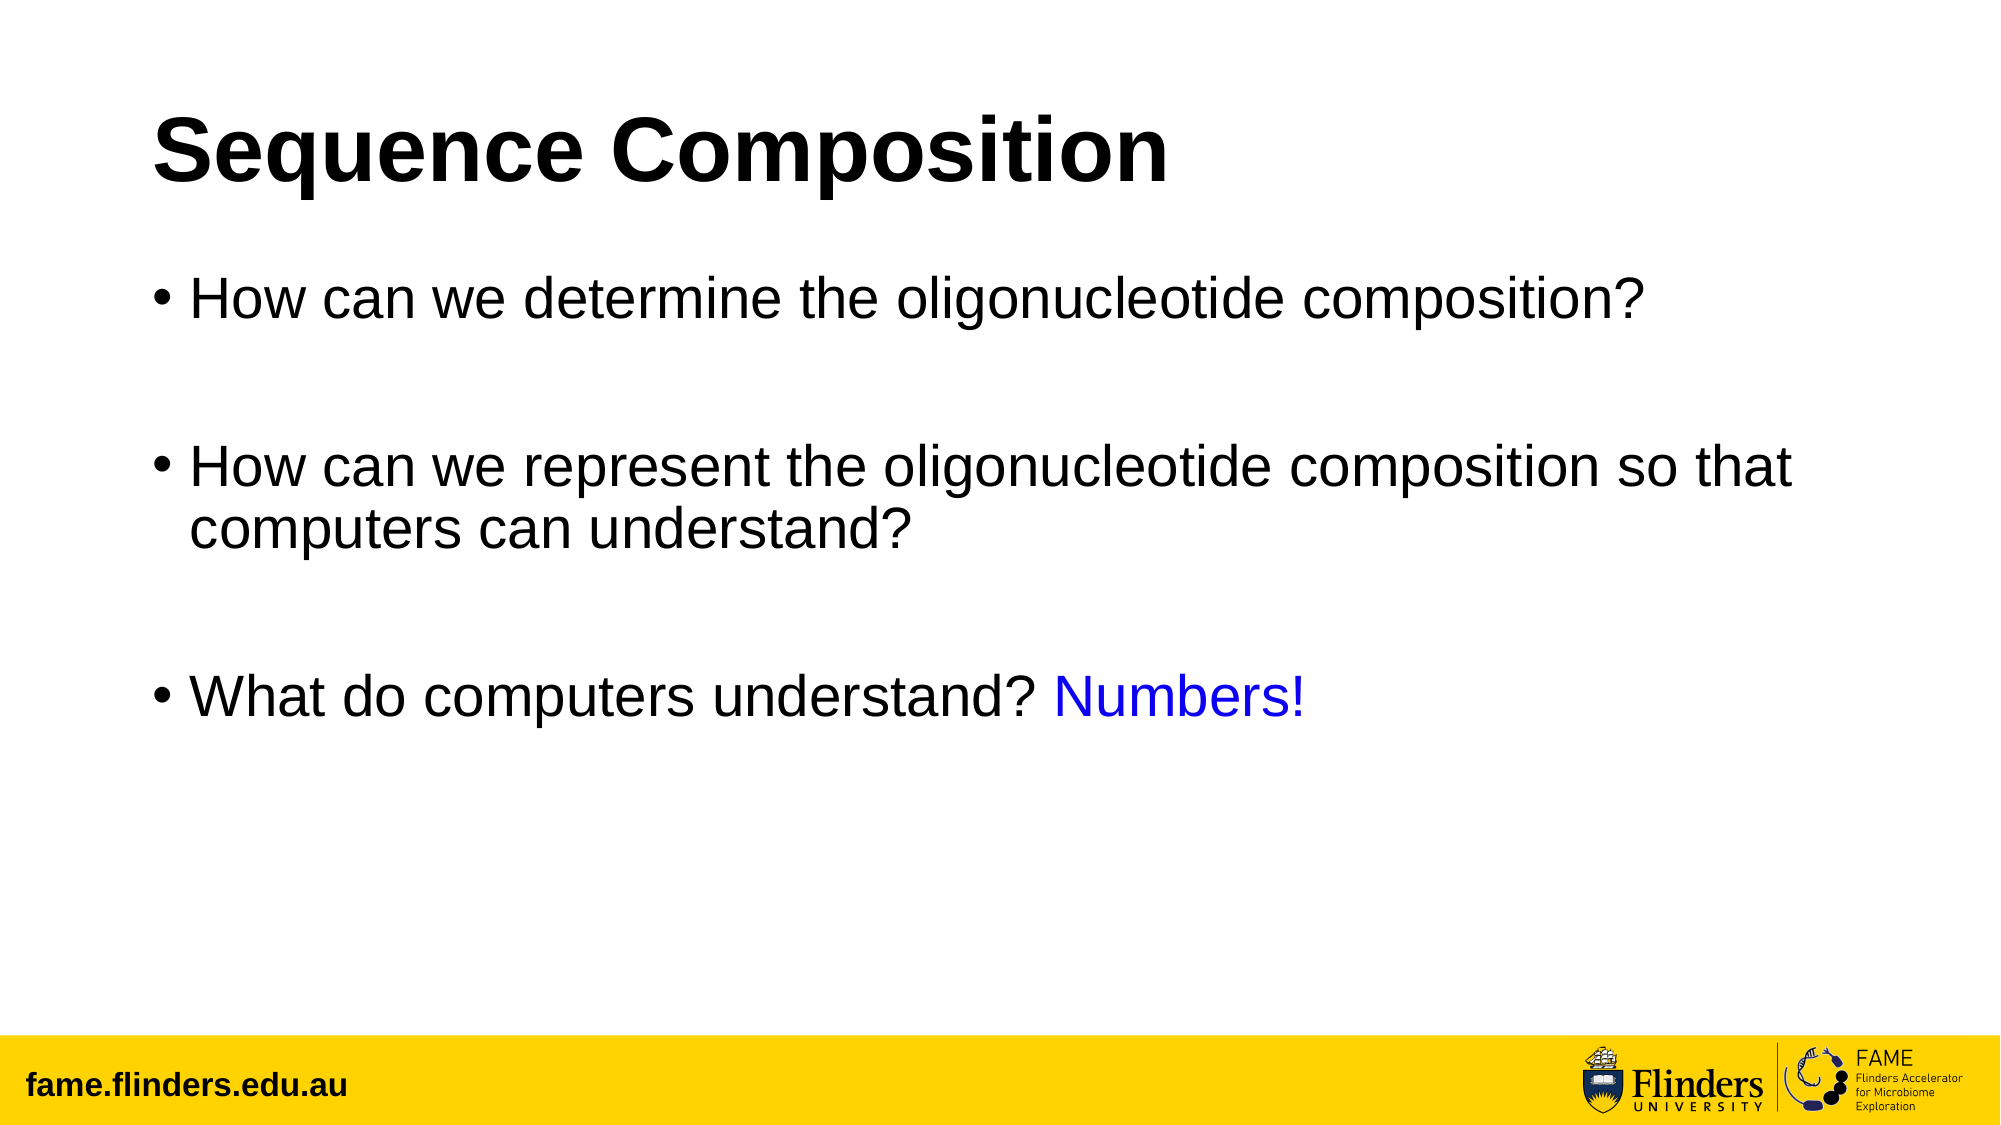

# Sequence Composition
How can we determine the oligonucleotide composition?

How can we represent the oligonucleotide composition so that computers can understand?

What do computers understand? Numbers!